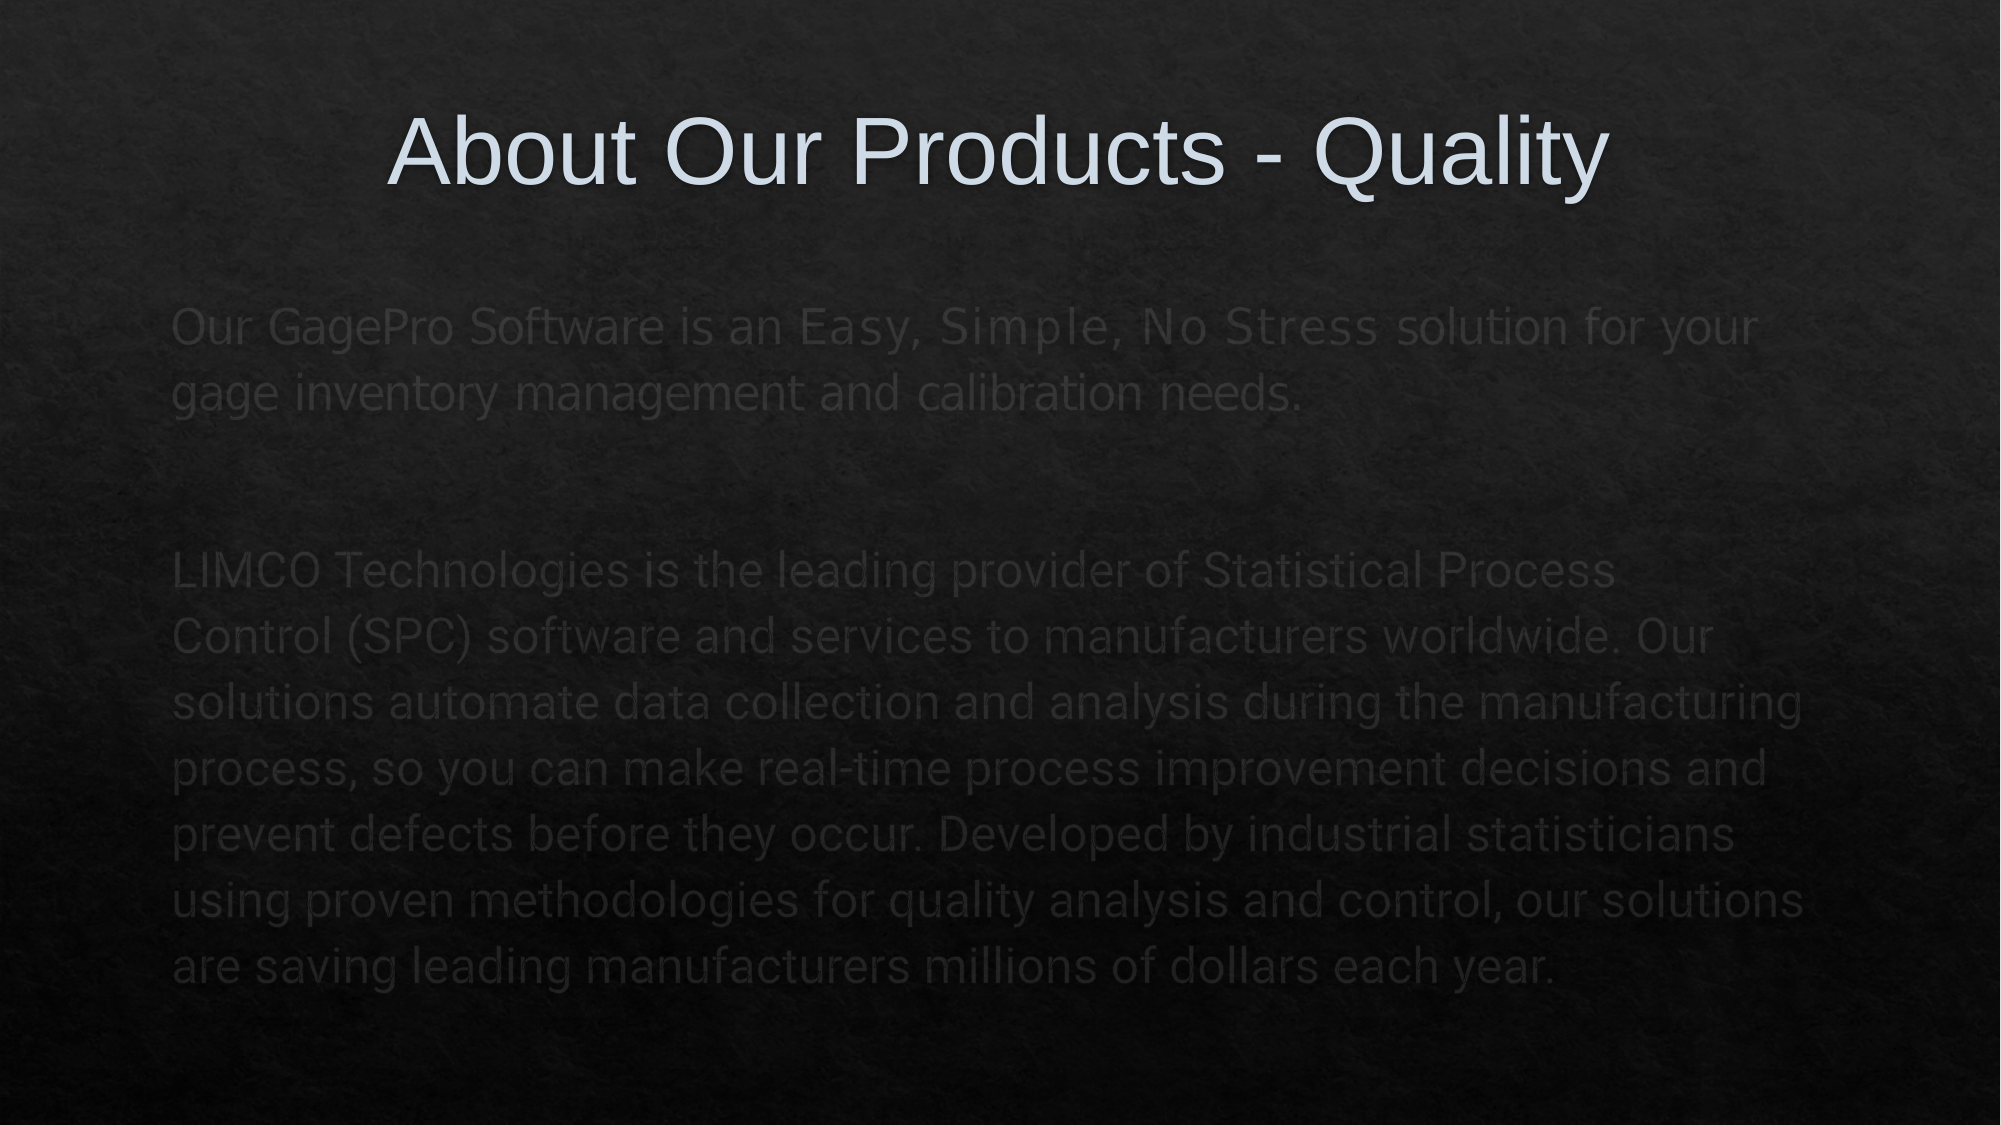

# About Our Products - Quality
Our GagePro Software is an Easy, Simple, No Stress solution for your gage inventory management and calibration needs.

LIMCO Technologies is the leading provider of Statistical Process Control (SPC) software and services to manufacturers worldwide. Our solutions automate data collection and analysis during the manufacturing process, so you can make real-time process improvement decisions and prevent defects before they occur. Developed by industrial statisticians using proven methodologies for quality analysis and control, our solutions are saving leading manufacturers millions of dollars each year.